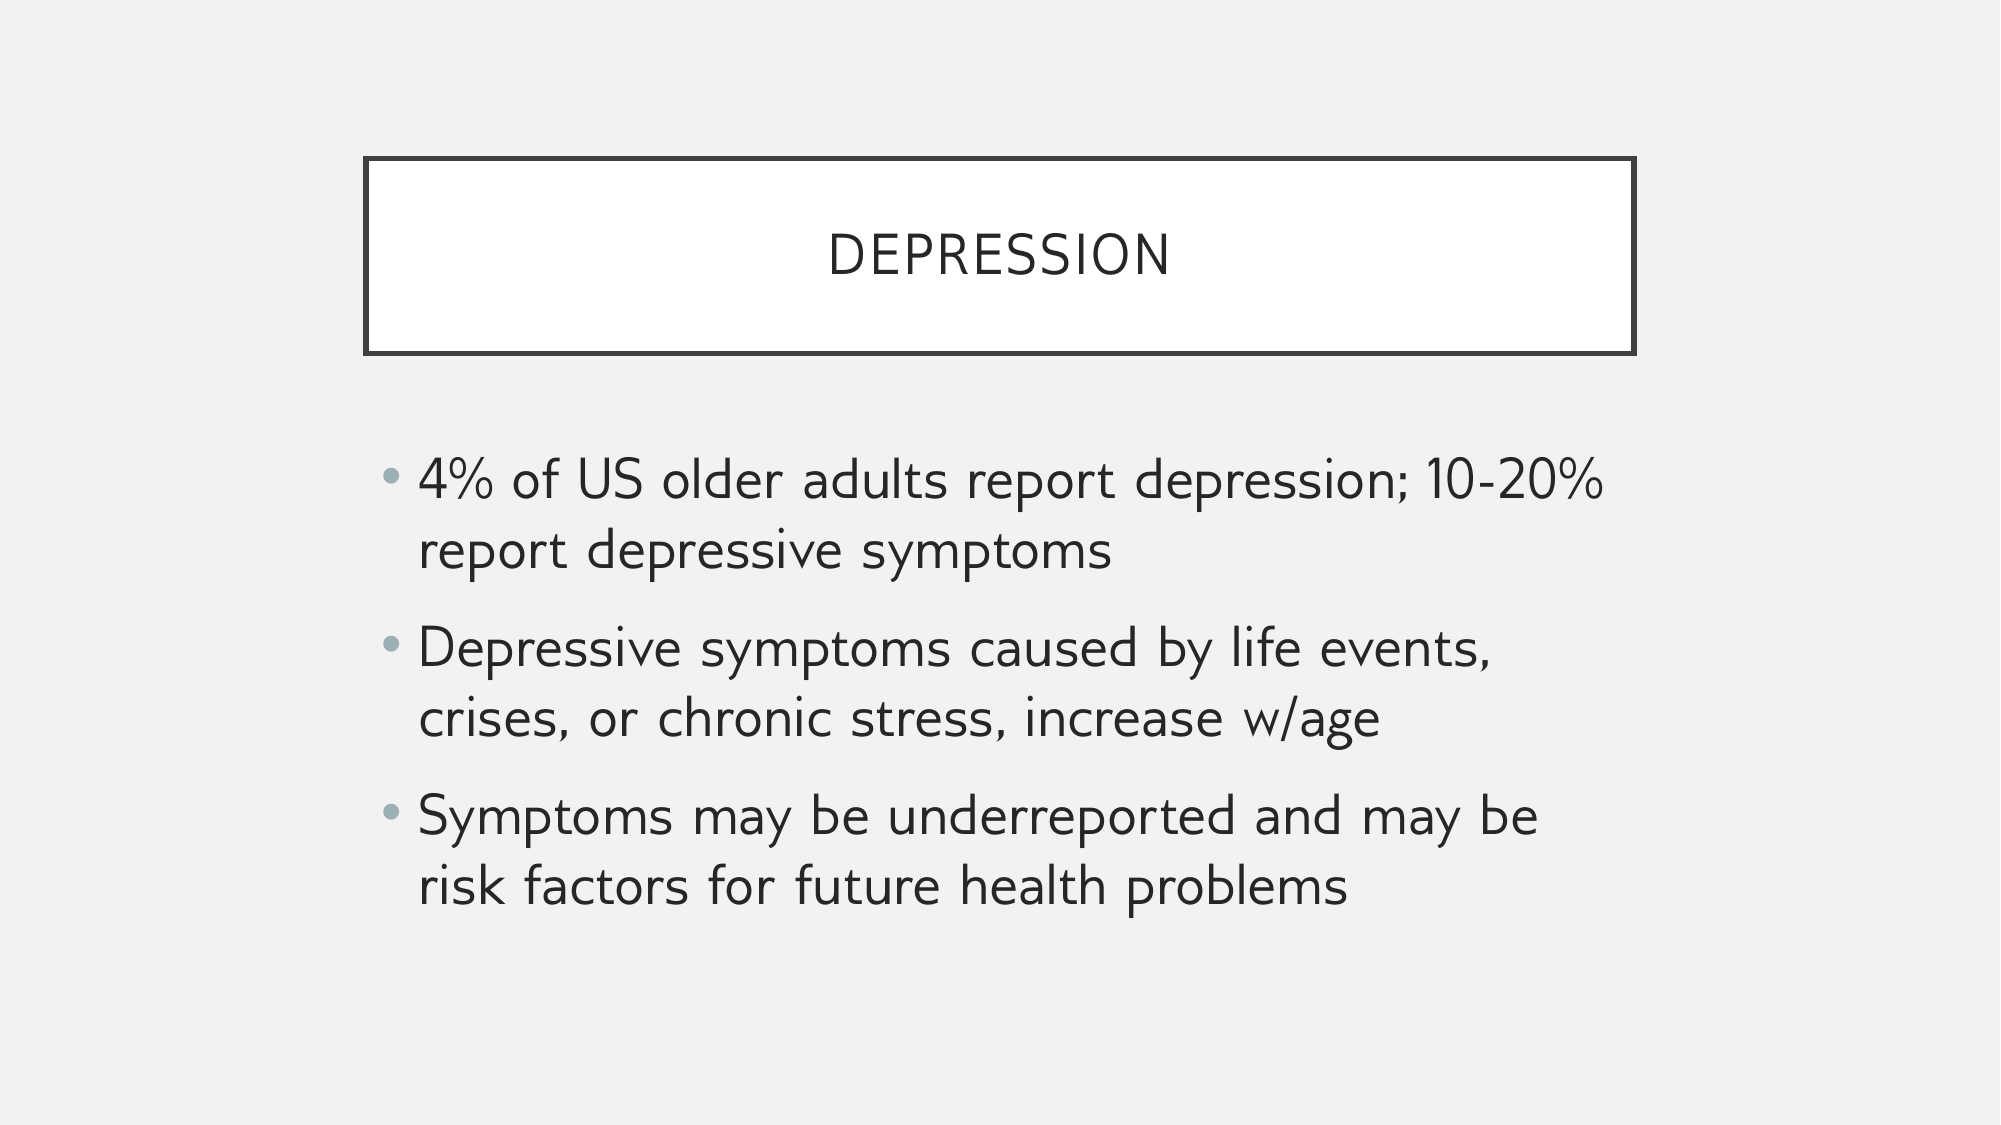

# depression
4% of US older adults report depression; 10-20% report depressive symptoms
Depressive symptoms caused by life events, crises, or chronic stress, increase w/age
Symptoms may be underreported and may be risk factors for future health problems